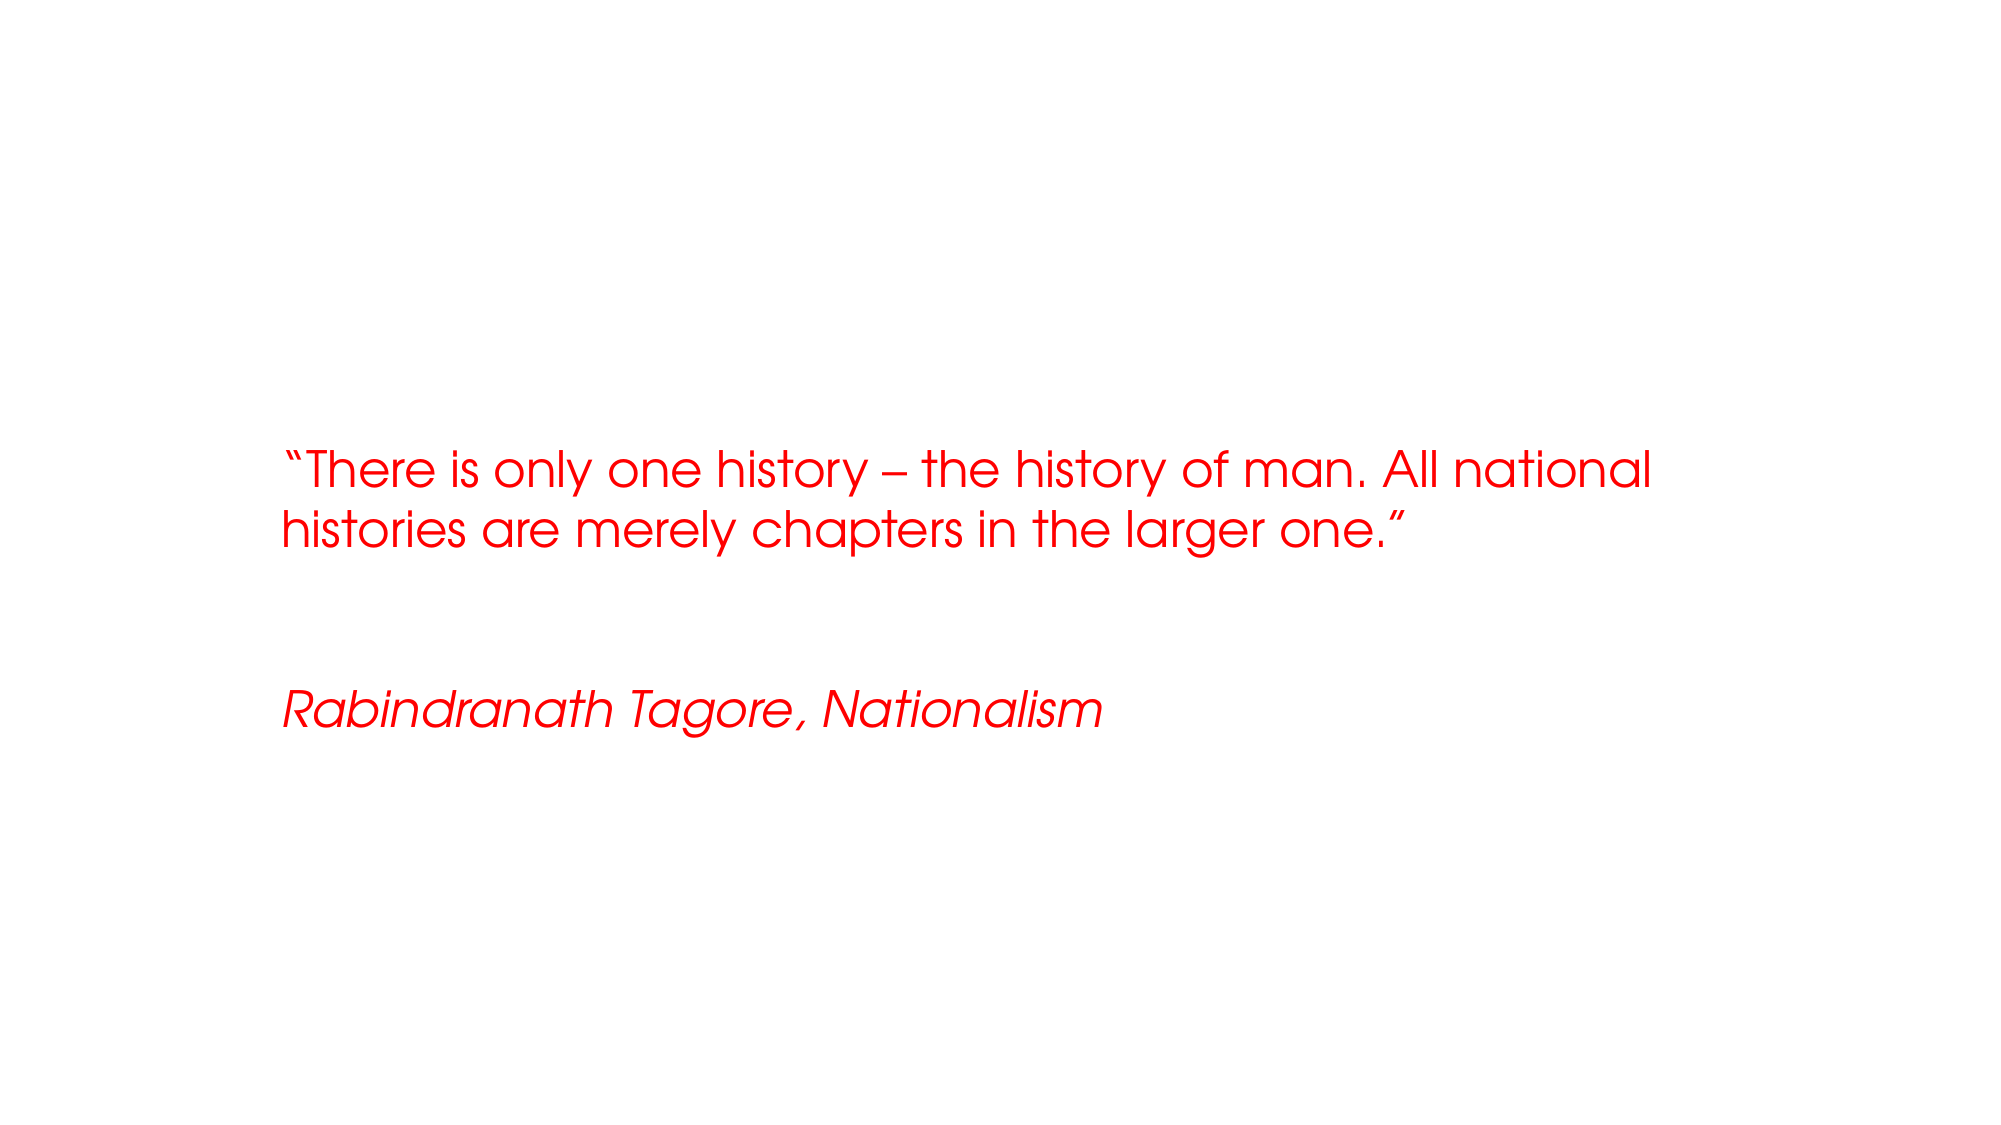

“There is only one history – the history of man. All national histories are merely chapters in the larger one.”

Rabindranath Tagore, Nationalism